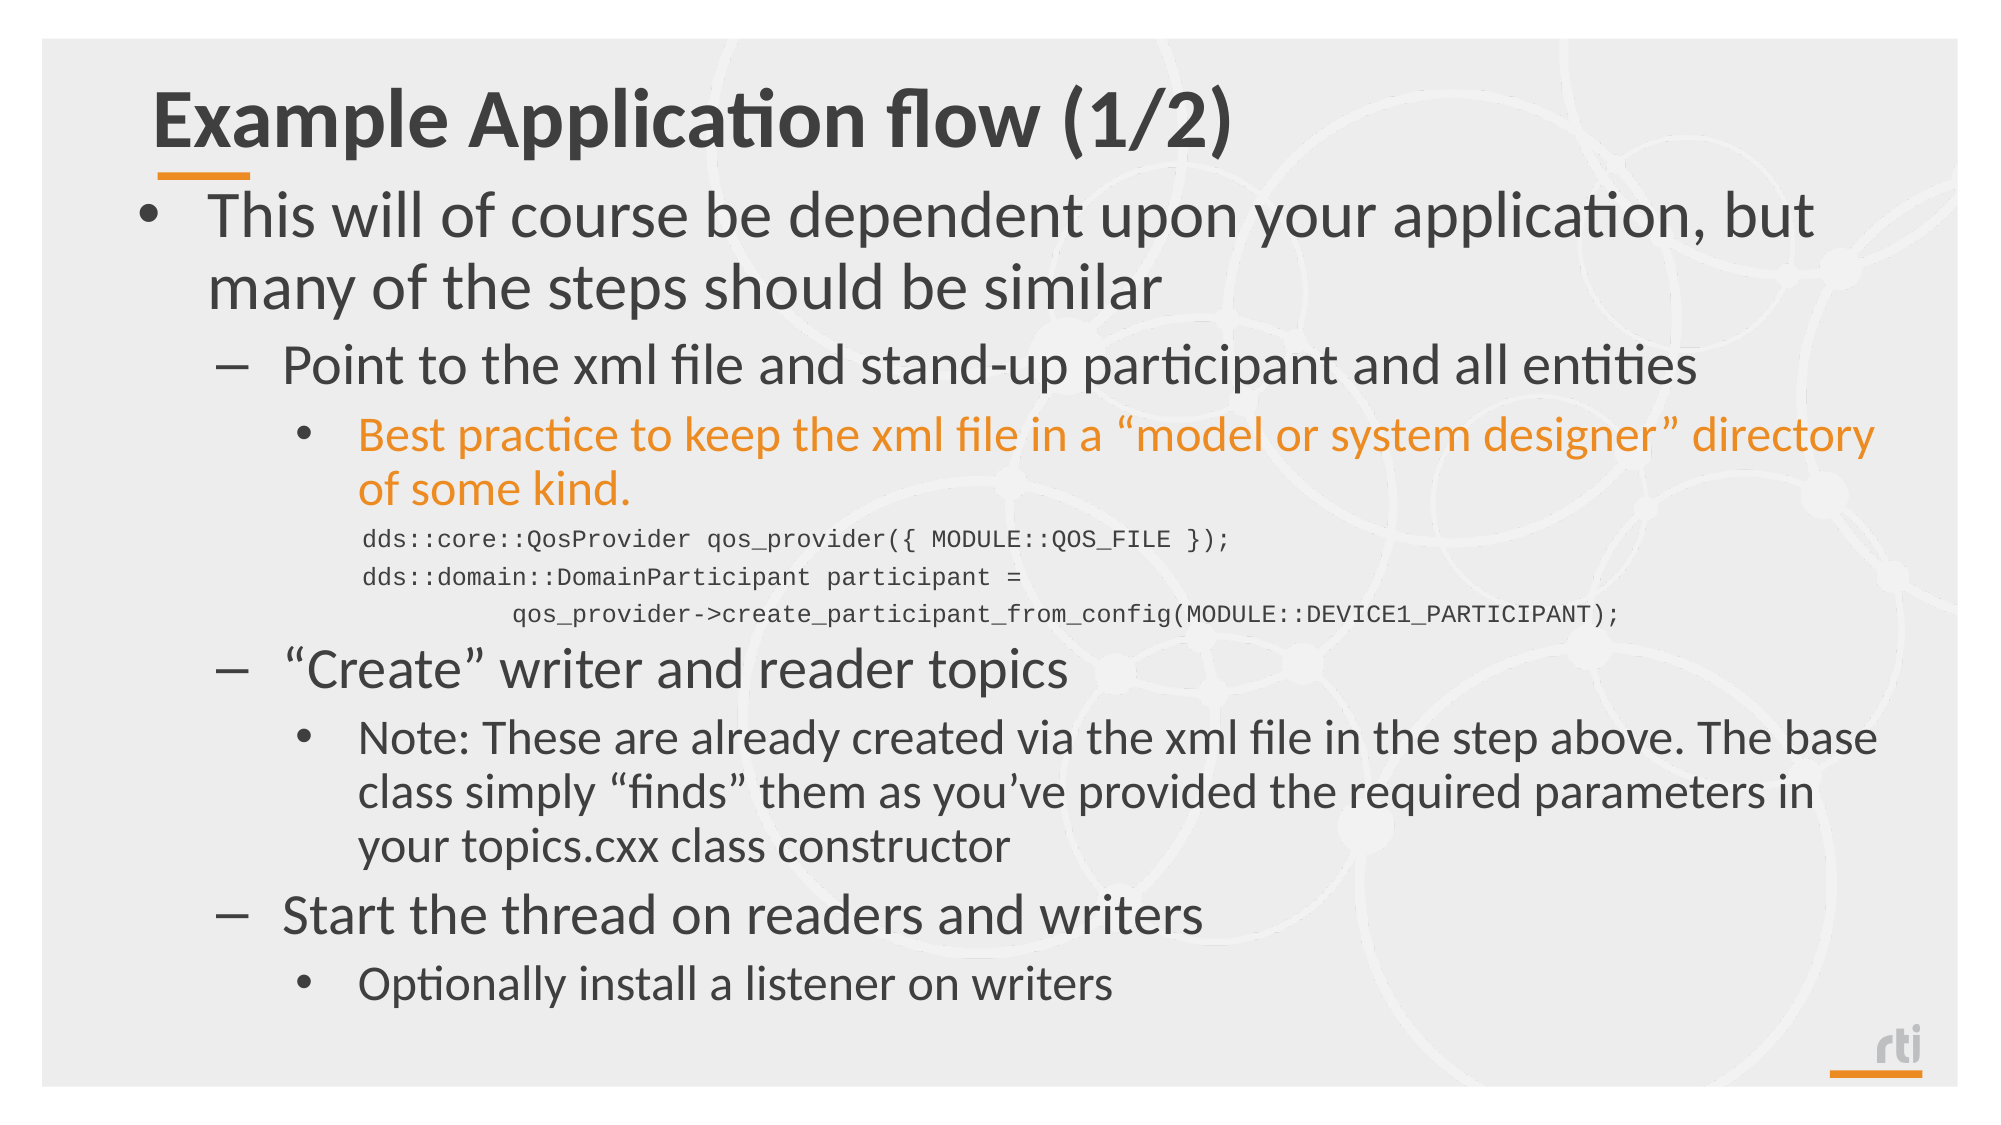

# Example Application flow (1/2)
This will of course be dependent upon your application, but many of the steps should be similar
Point to the xml file and stand-up participant and all entities
Best practice to keep the xml file in a “model or system designer” directory of some kind.
dds::core::QosProvider qos_provider({ MODULE::QOS_FILE });
dds::domain::DomainParticipant participant =
	qos_provider->create_participant_from_config(MODULE::DEVICE1_PARTICIPANT);
“Create” writer and reader topics
Note: These are already created via the xml file in the step above. The base class simply “finds” them as you’ve provided the required parameters in your topics.cxx class constructor
Start the thread on readers and writers
Optionally install a listener on writers